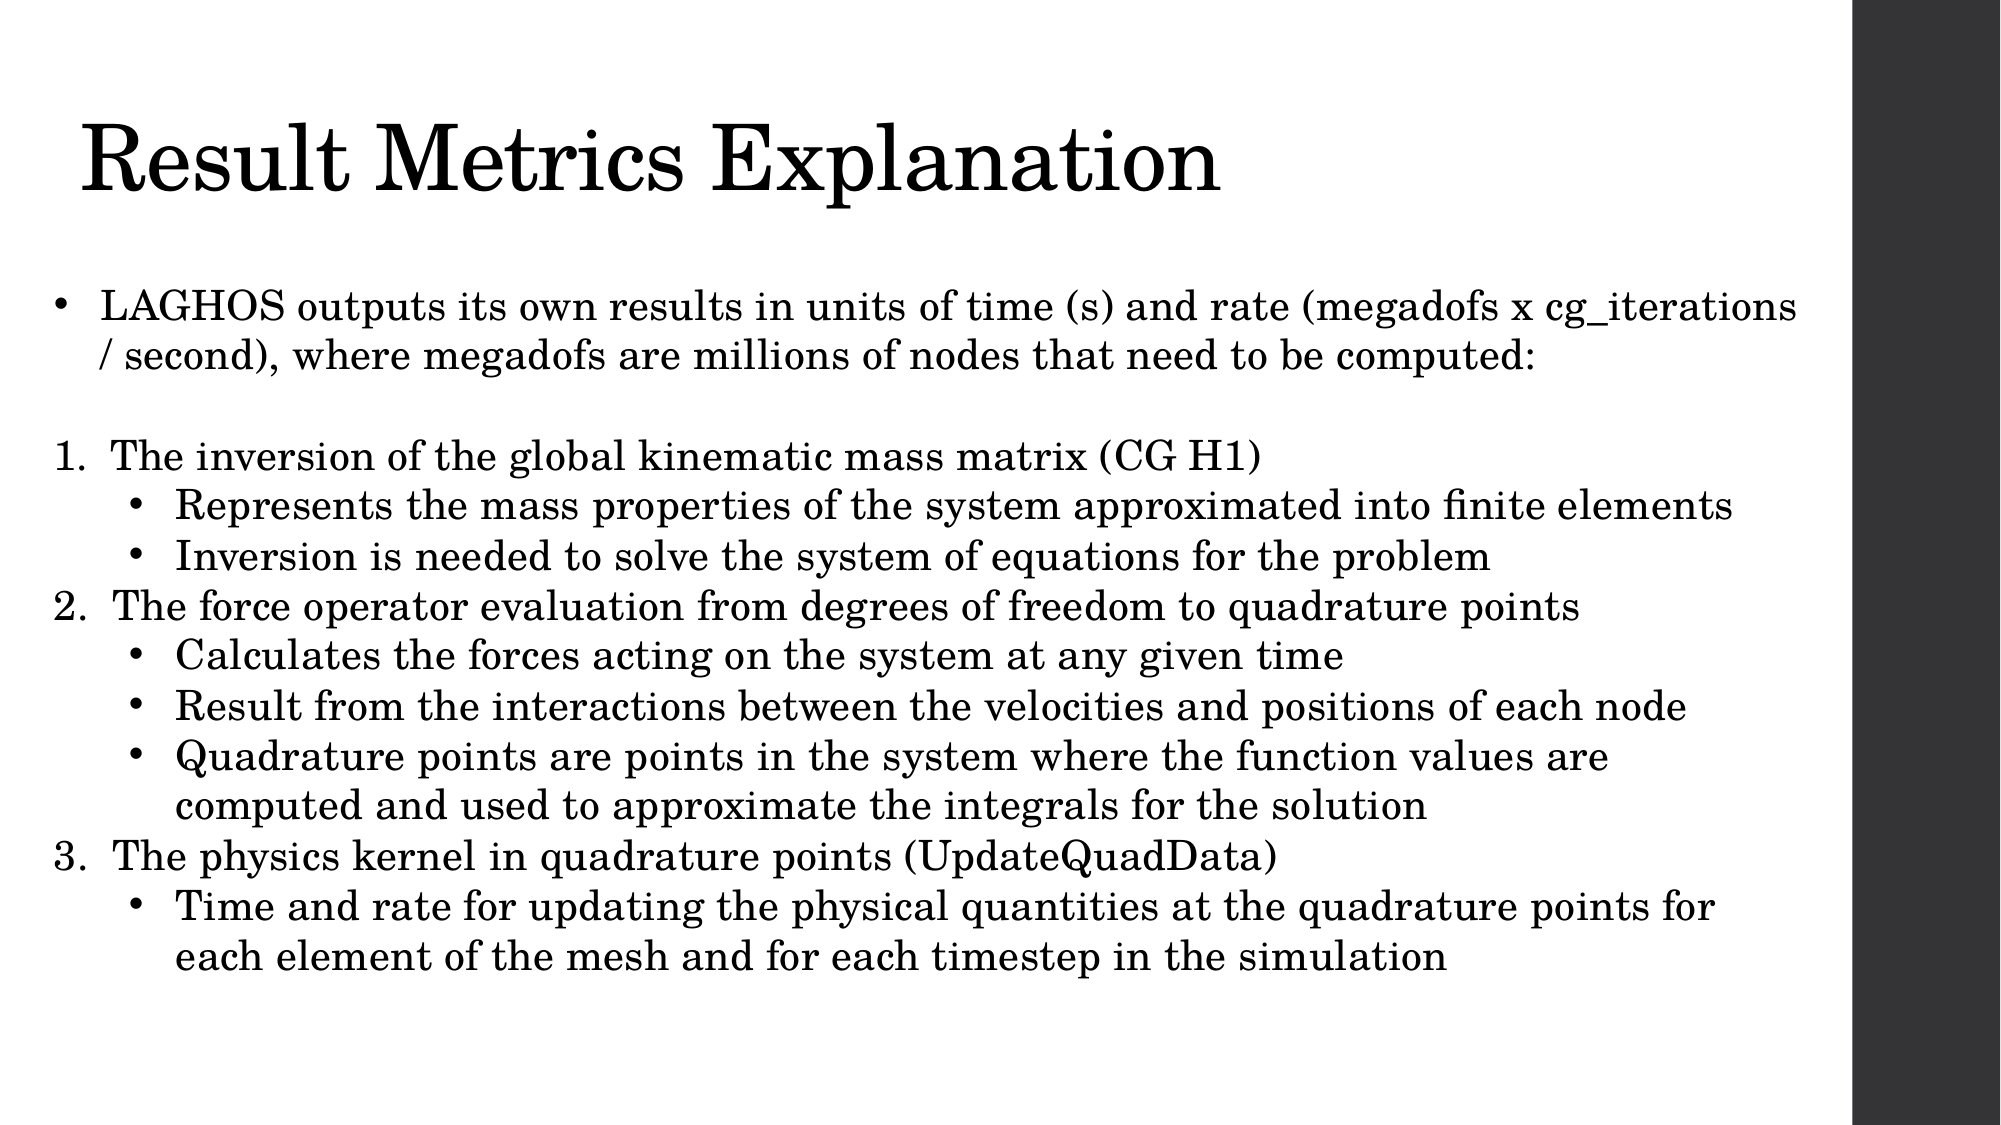

# Result Metrics Explanation
LAGHOS outputs its own results in units of time (s) and rate (megadofs x cg_iterations / second), where megadofs are millions of nodes that need to be computed:

The inversion of the global kinematic mass matrix (CG H1)
Represents the mass properties of the system approximated into finite elements
Inversion is needed to solve the system of equations for the problem
2.  The force operator evaluation from degrees of freedom to quadrature points
Calculates the forces acting on the system at any given time
Result from the interactions between the velocities and positions of each node
Quadrature points are points in the system where the function values are computed and used to approximate the integrals for the solution
3.  The physics kernel in quadrature points (UpdateQuadData)
Time and rate for updating the physical quantities at the quadrature points for each element of the mesh and for each timestep in the simulation